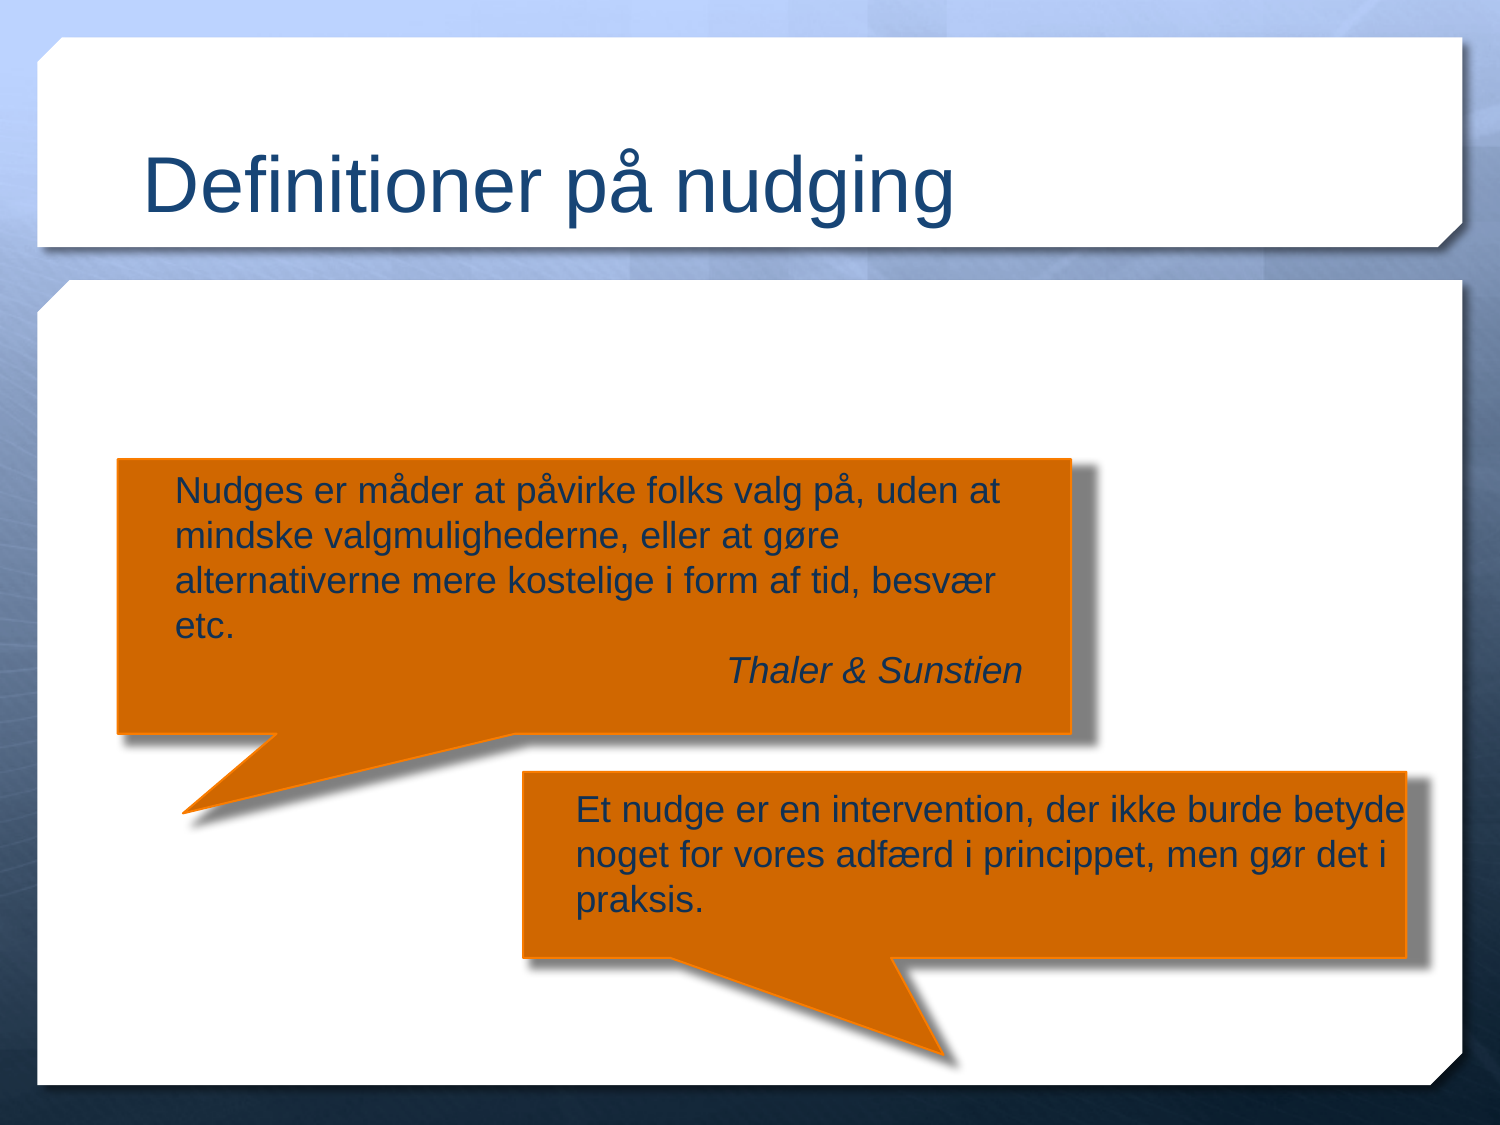

# Definitioner på nudging

Nudges er måder at påvirke folks valg på, uden at mindske valgmulighederne, eller at gøre alternativerne mere kostelige i form af tid, besvær etc.
Thaler & Sunstien

Et nudge er en intervention, der ikke burde betyde noget for vores adfærd i princippet, men gør det i praksis.